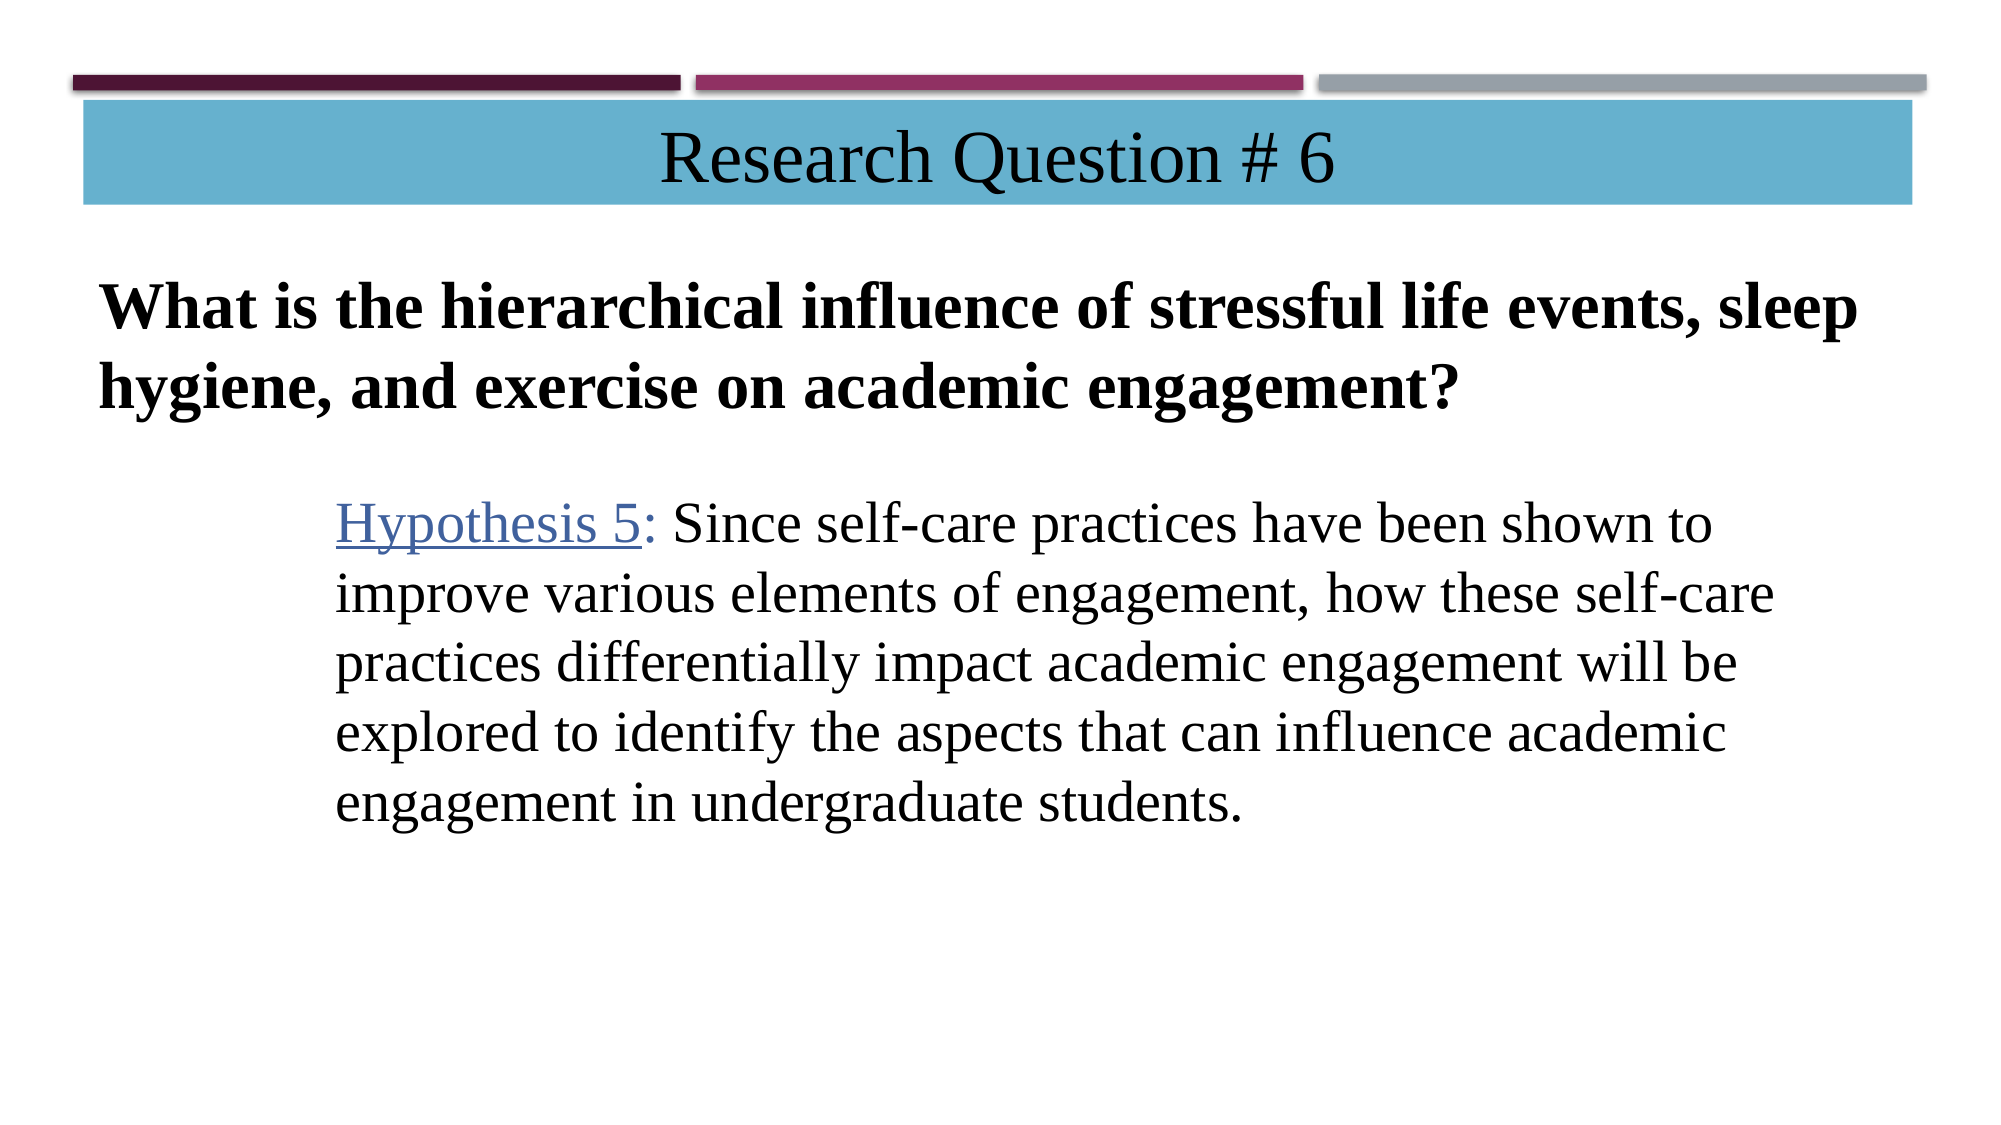

Research Question # 6
What is the hierarchical influence of stressful life events, sleep hygiene, and exercise on academic engagement?
Hypothesis 5: Since self-care practices have been shown to improve various elements of engagement, how these self-care practices differentially impact academic engagement will be explored to identify the aspects that can influence academic engagement in undergraduate students.